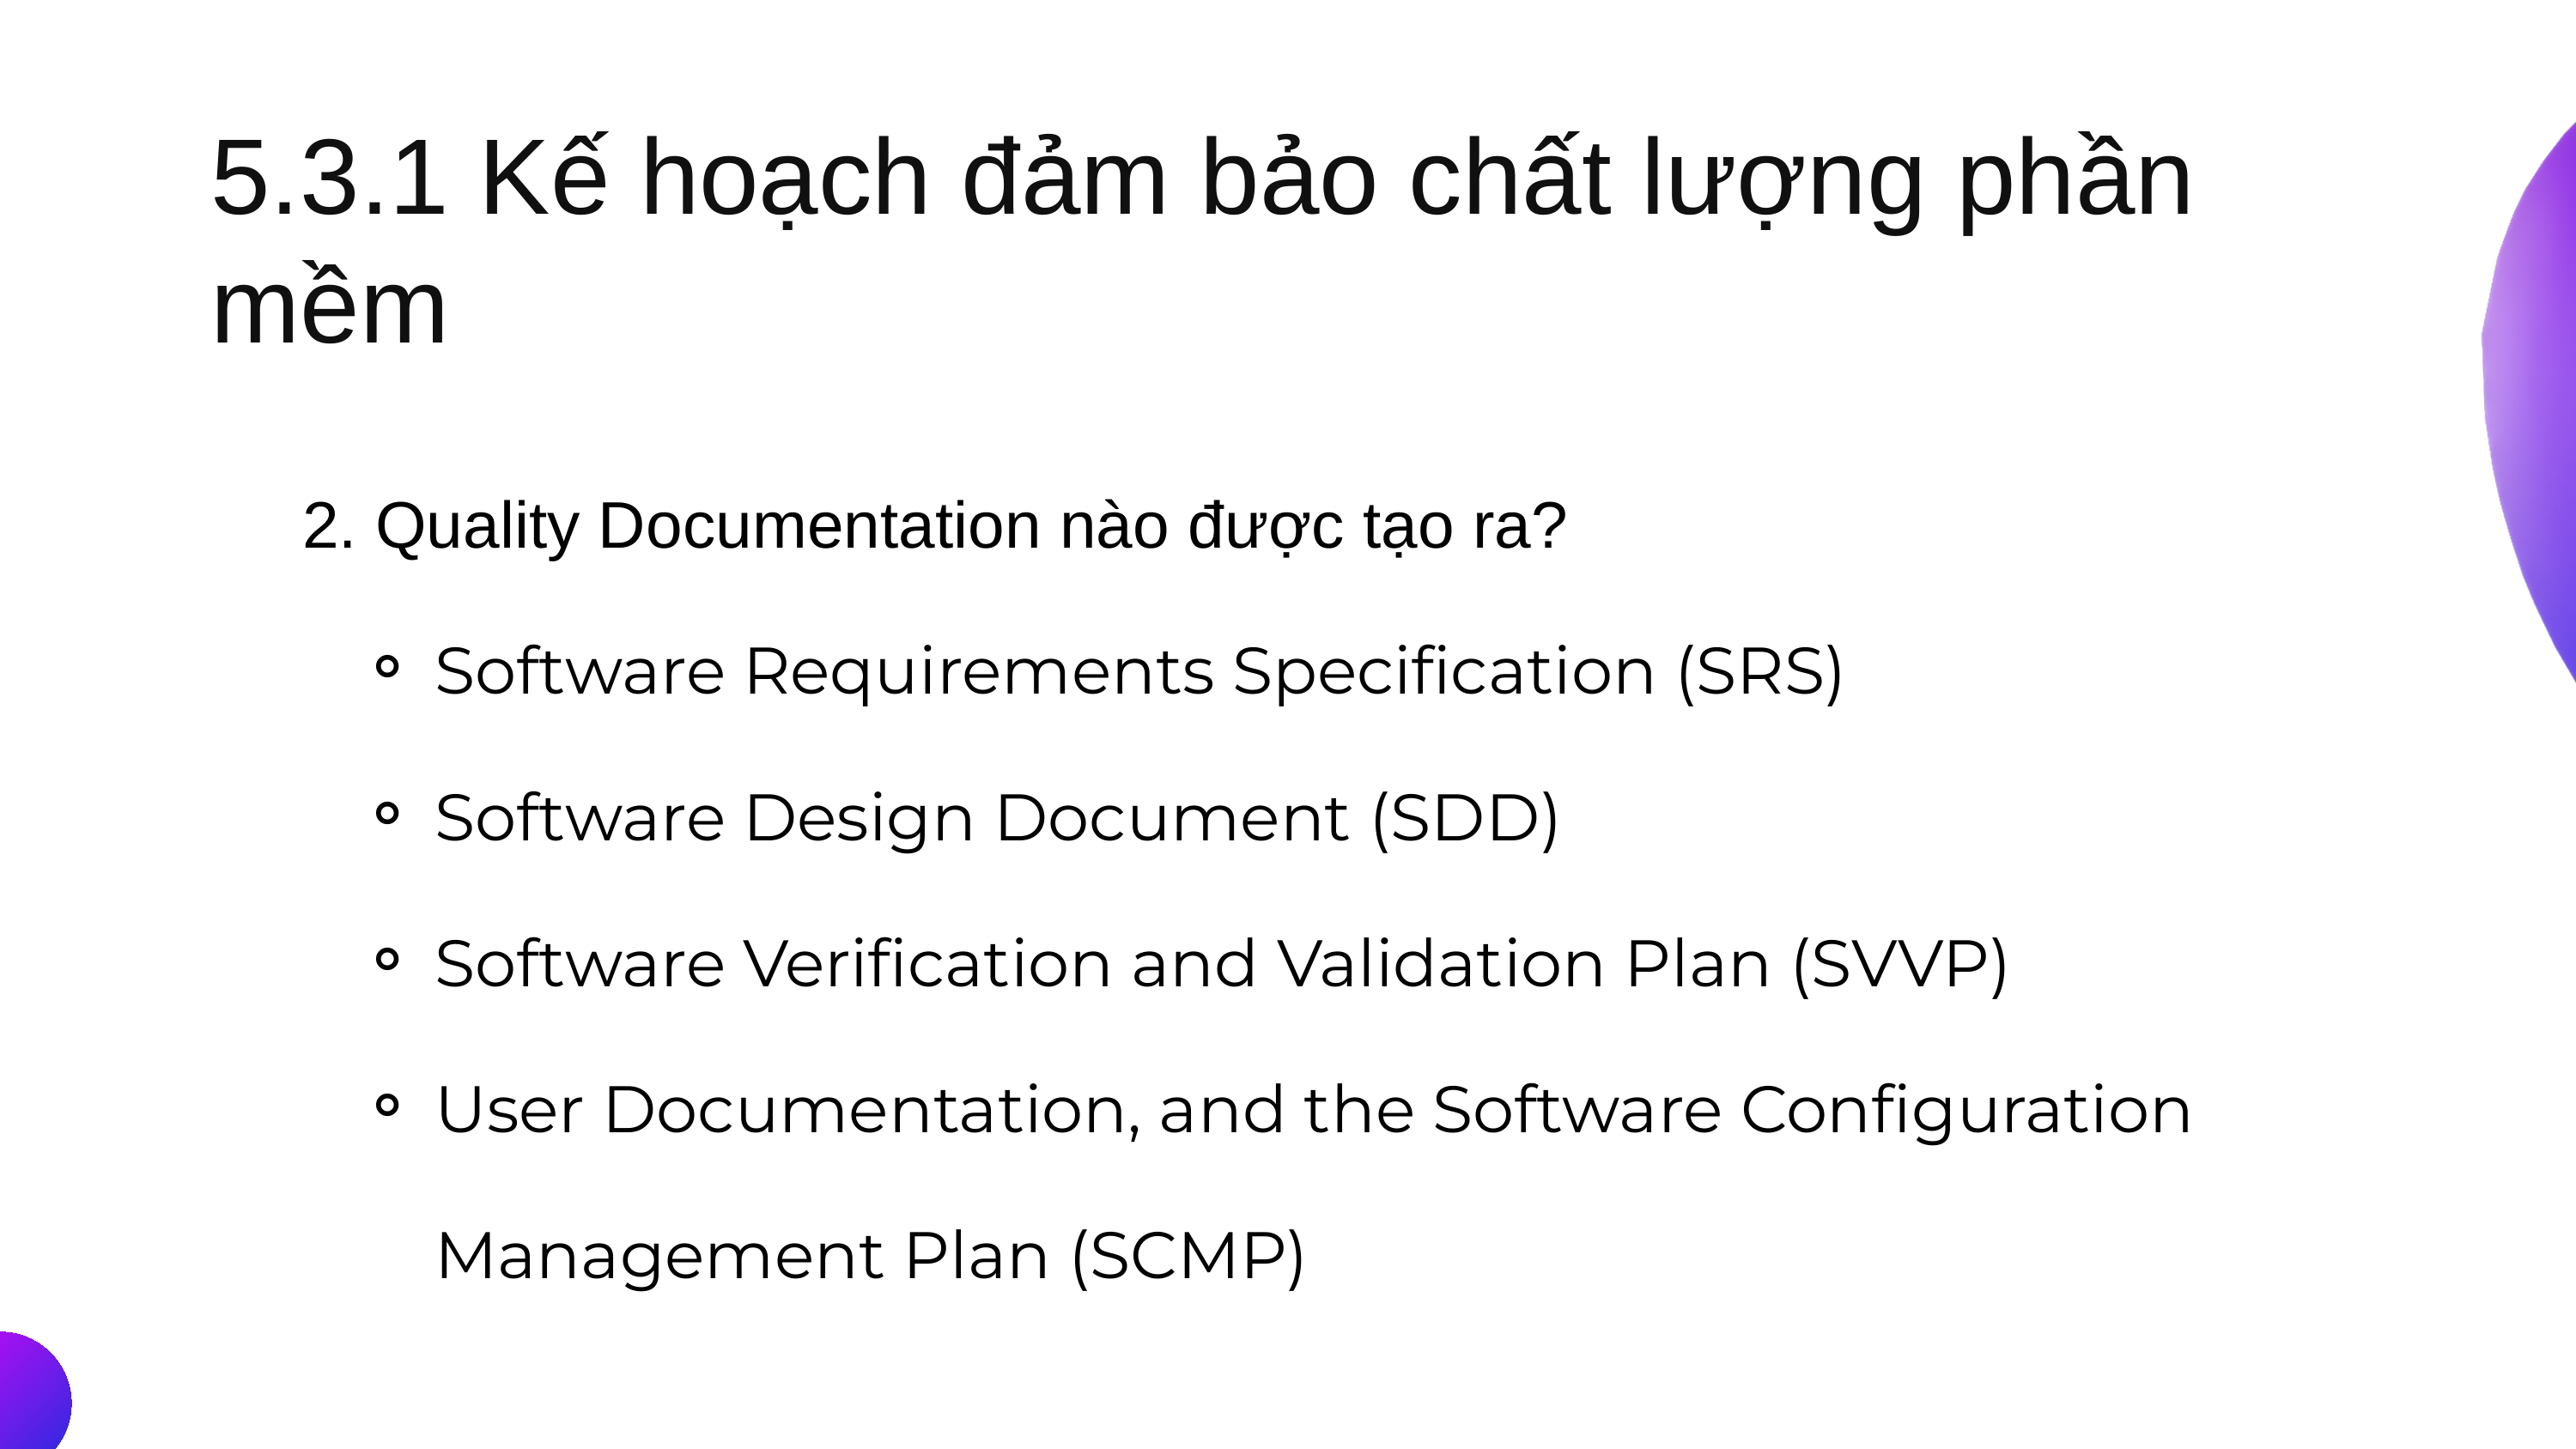

5.3.1 Kế hoạch đảm bảo chất lượng phần mềm

     2. Quality Documentation nào được tạo ra?
Software Requirements Specification (SRS)
Software Design Document (SDD)
Software Verification and Validation Plan (SVVP)
User Documentation, and the Software Configuration Management Plan (SCMP)